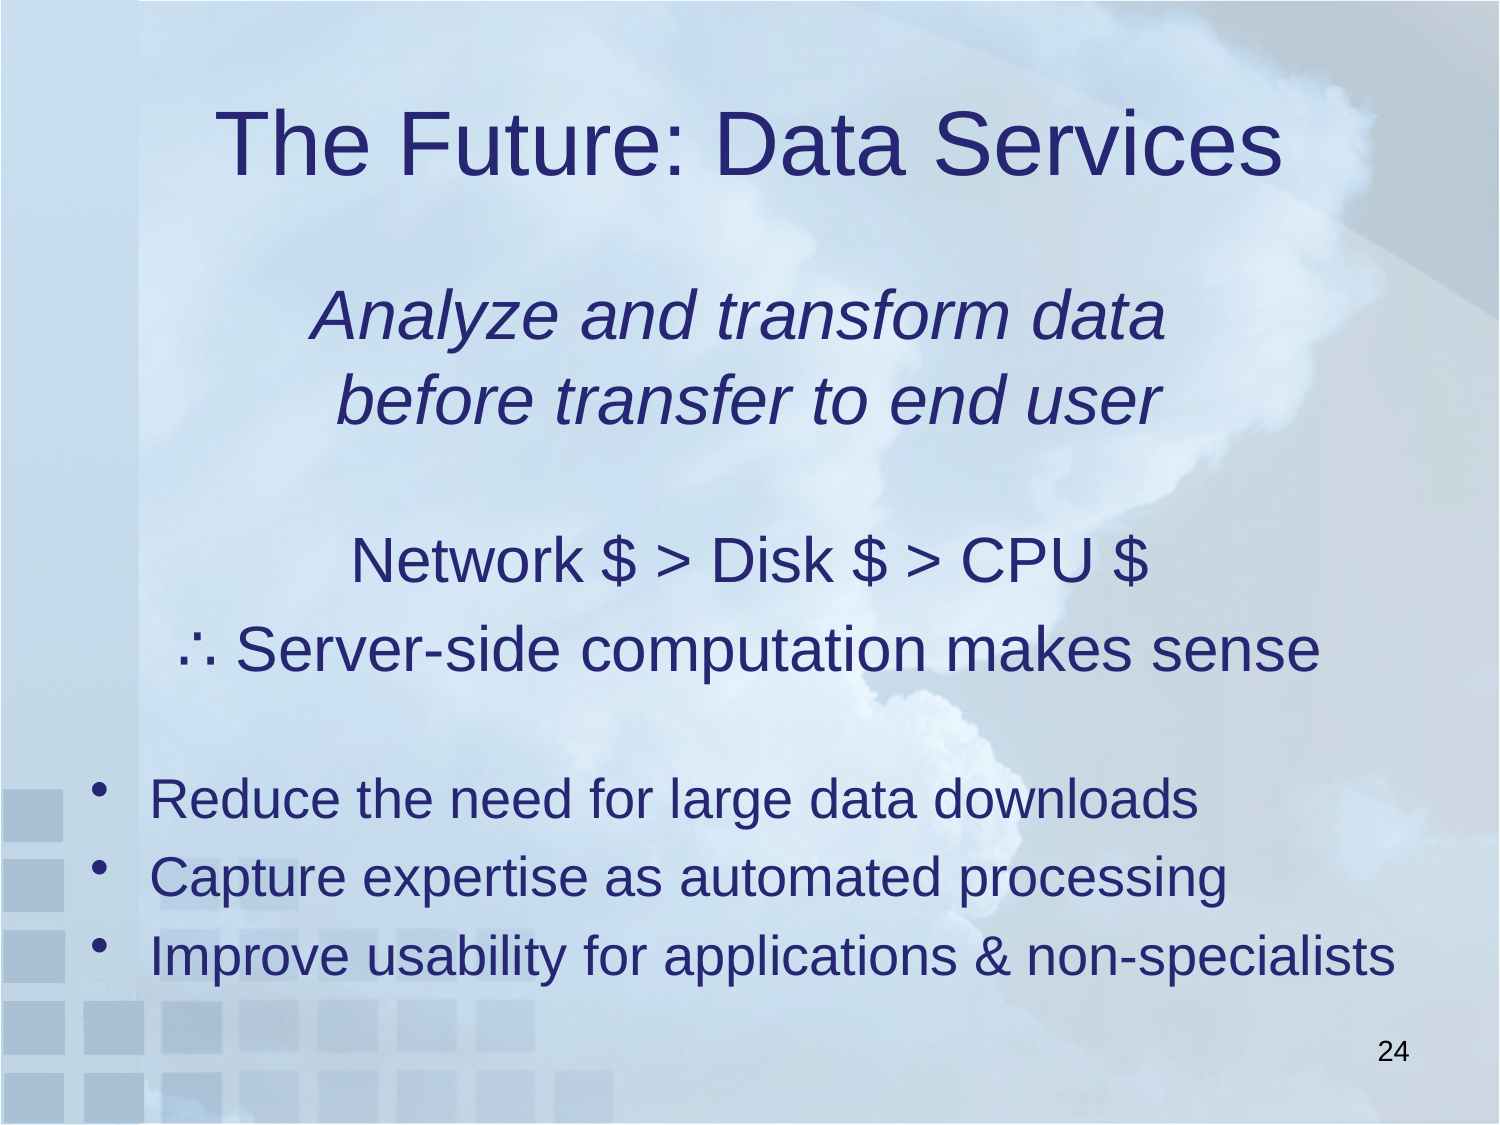

# The Future: Data Services
Analyze and transform data
before transfer to end user

Network $ > Disk $ > CPU $
∴ Server-side computation makes sense

Reduce the need for large data downloads
Capture expertise as automated processing
Improve usability for applications & non-specialists
24